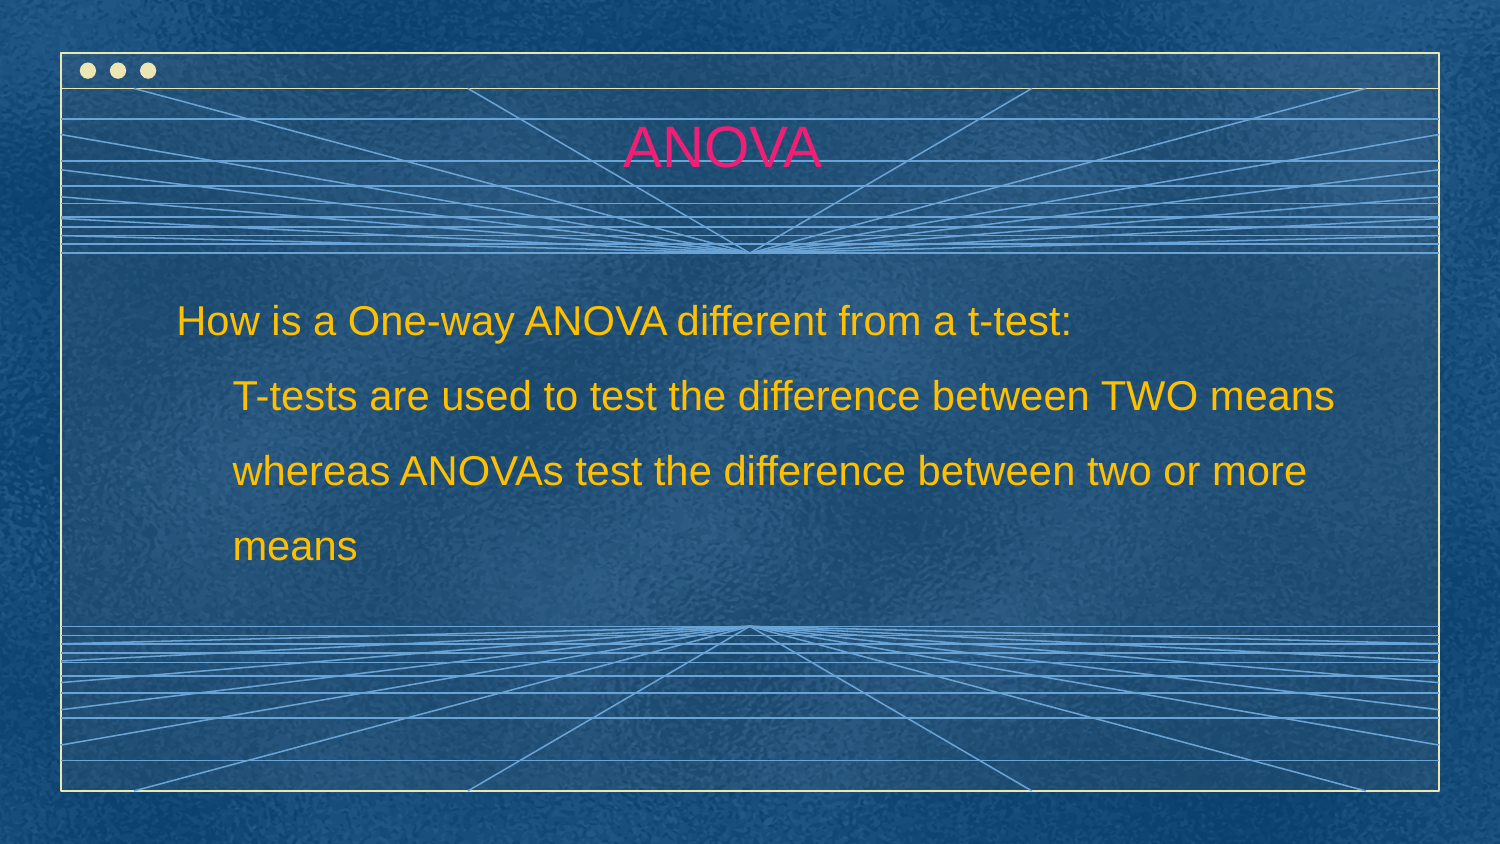

ANOVA
How is a One-way ANOVA different from a t-test:
	T-tests are used to test the difference between TWO means whereas ANOVAs test the difference between two or more means